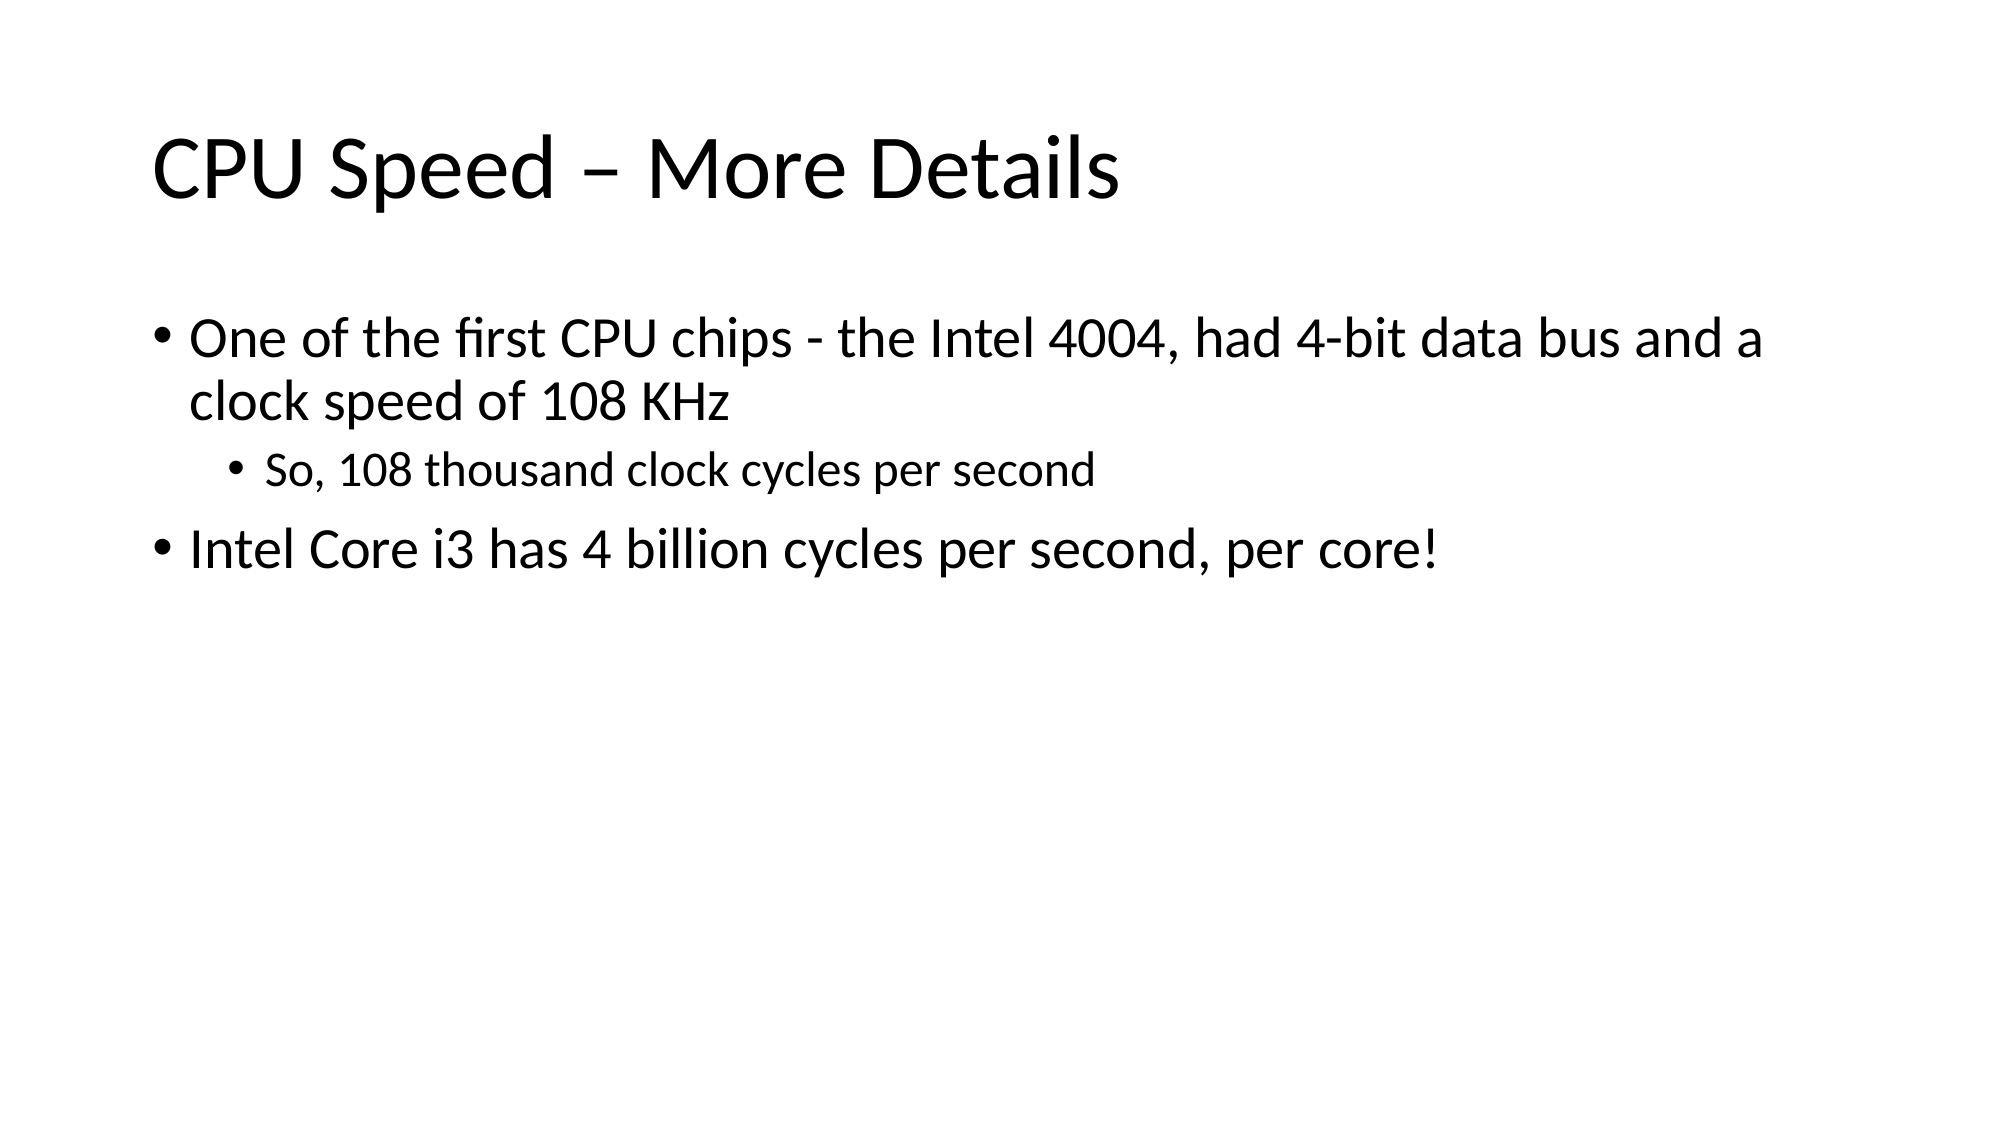

# CPU Speed – More Details
One of the first CPU chips - the Intel 4004, had 4-bit data bus and a clock speed of 108 KHz
So, 108 thousand clock cycles per second
Intel Core i3 has 4 billion cycles per second, per core!